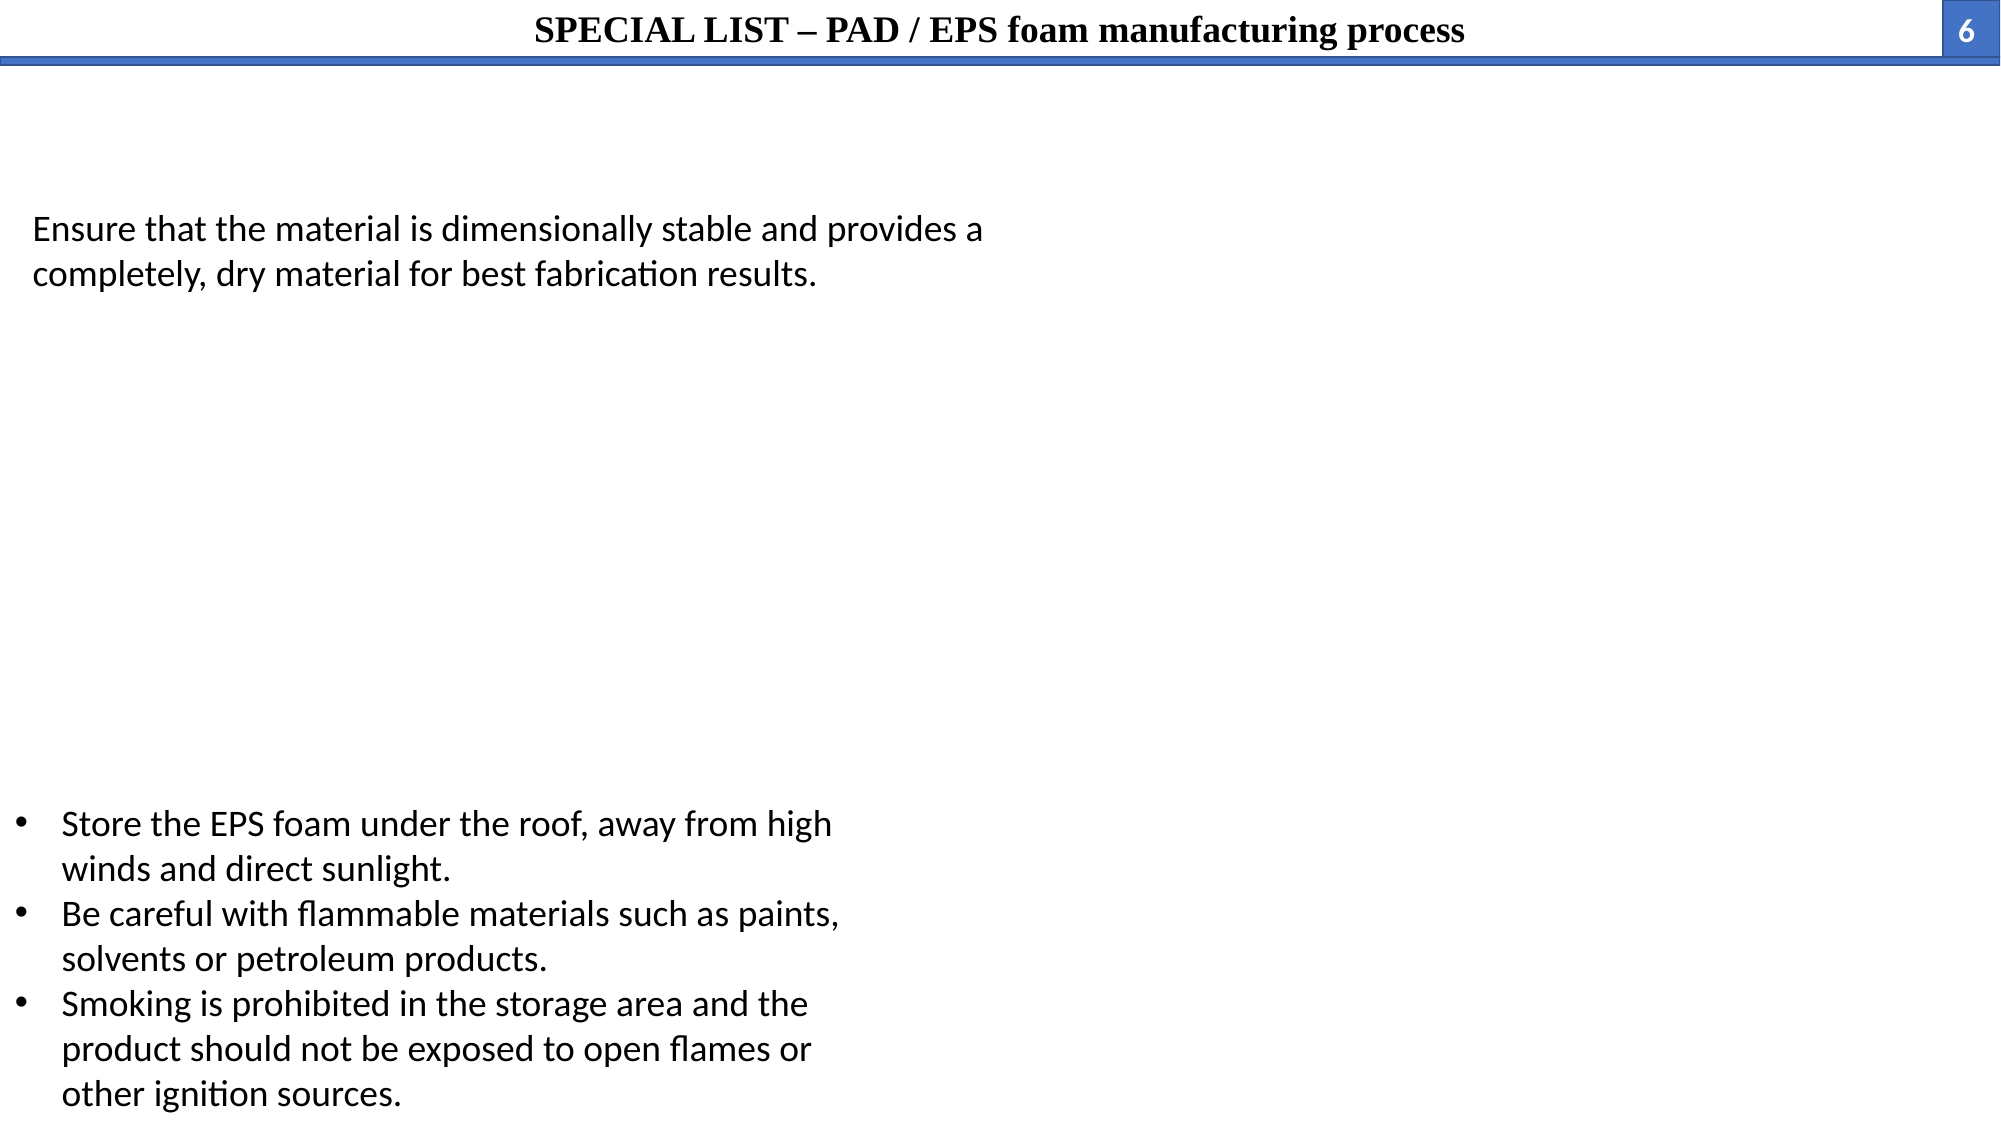

Ensure that the material is dimensionally stable and provides a completely, dry material for best fabrication results.
Store the EPS foam under the roof, away from high winds and direct sunlight.
Be careful with flammable materials such as paints, solvents or petroleum products.
Smoking is prohibited in the storage area and the product should not be exposed to open flames or other ignition sources.